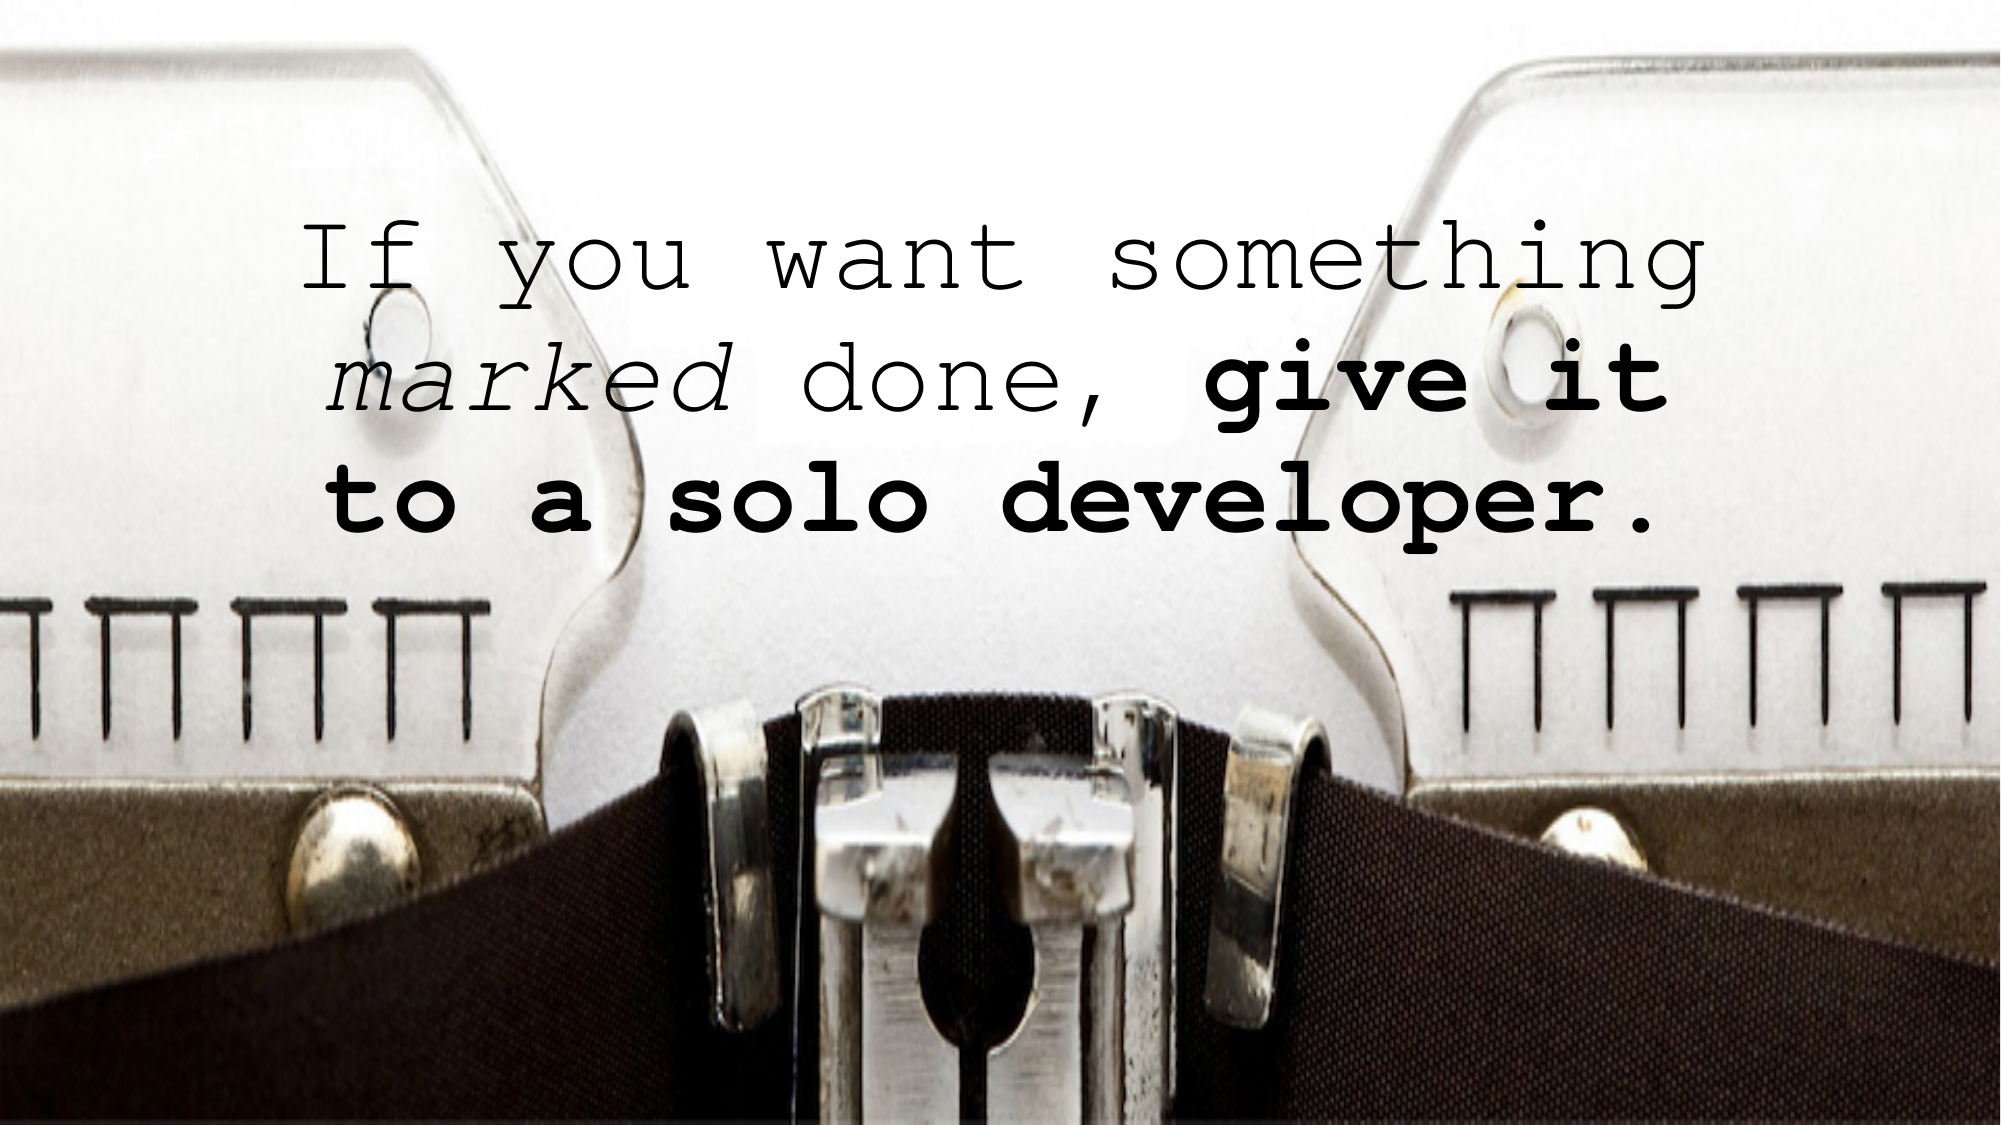

# If you want something marked done, give it to a solo developer.